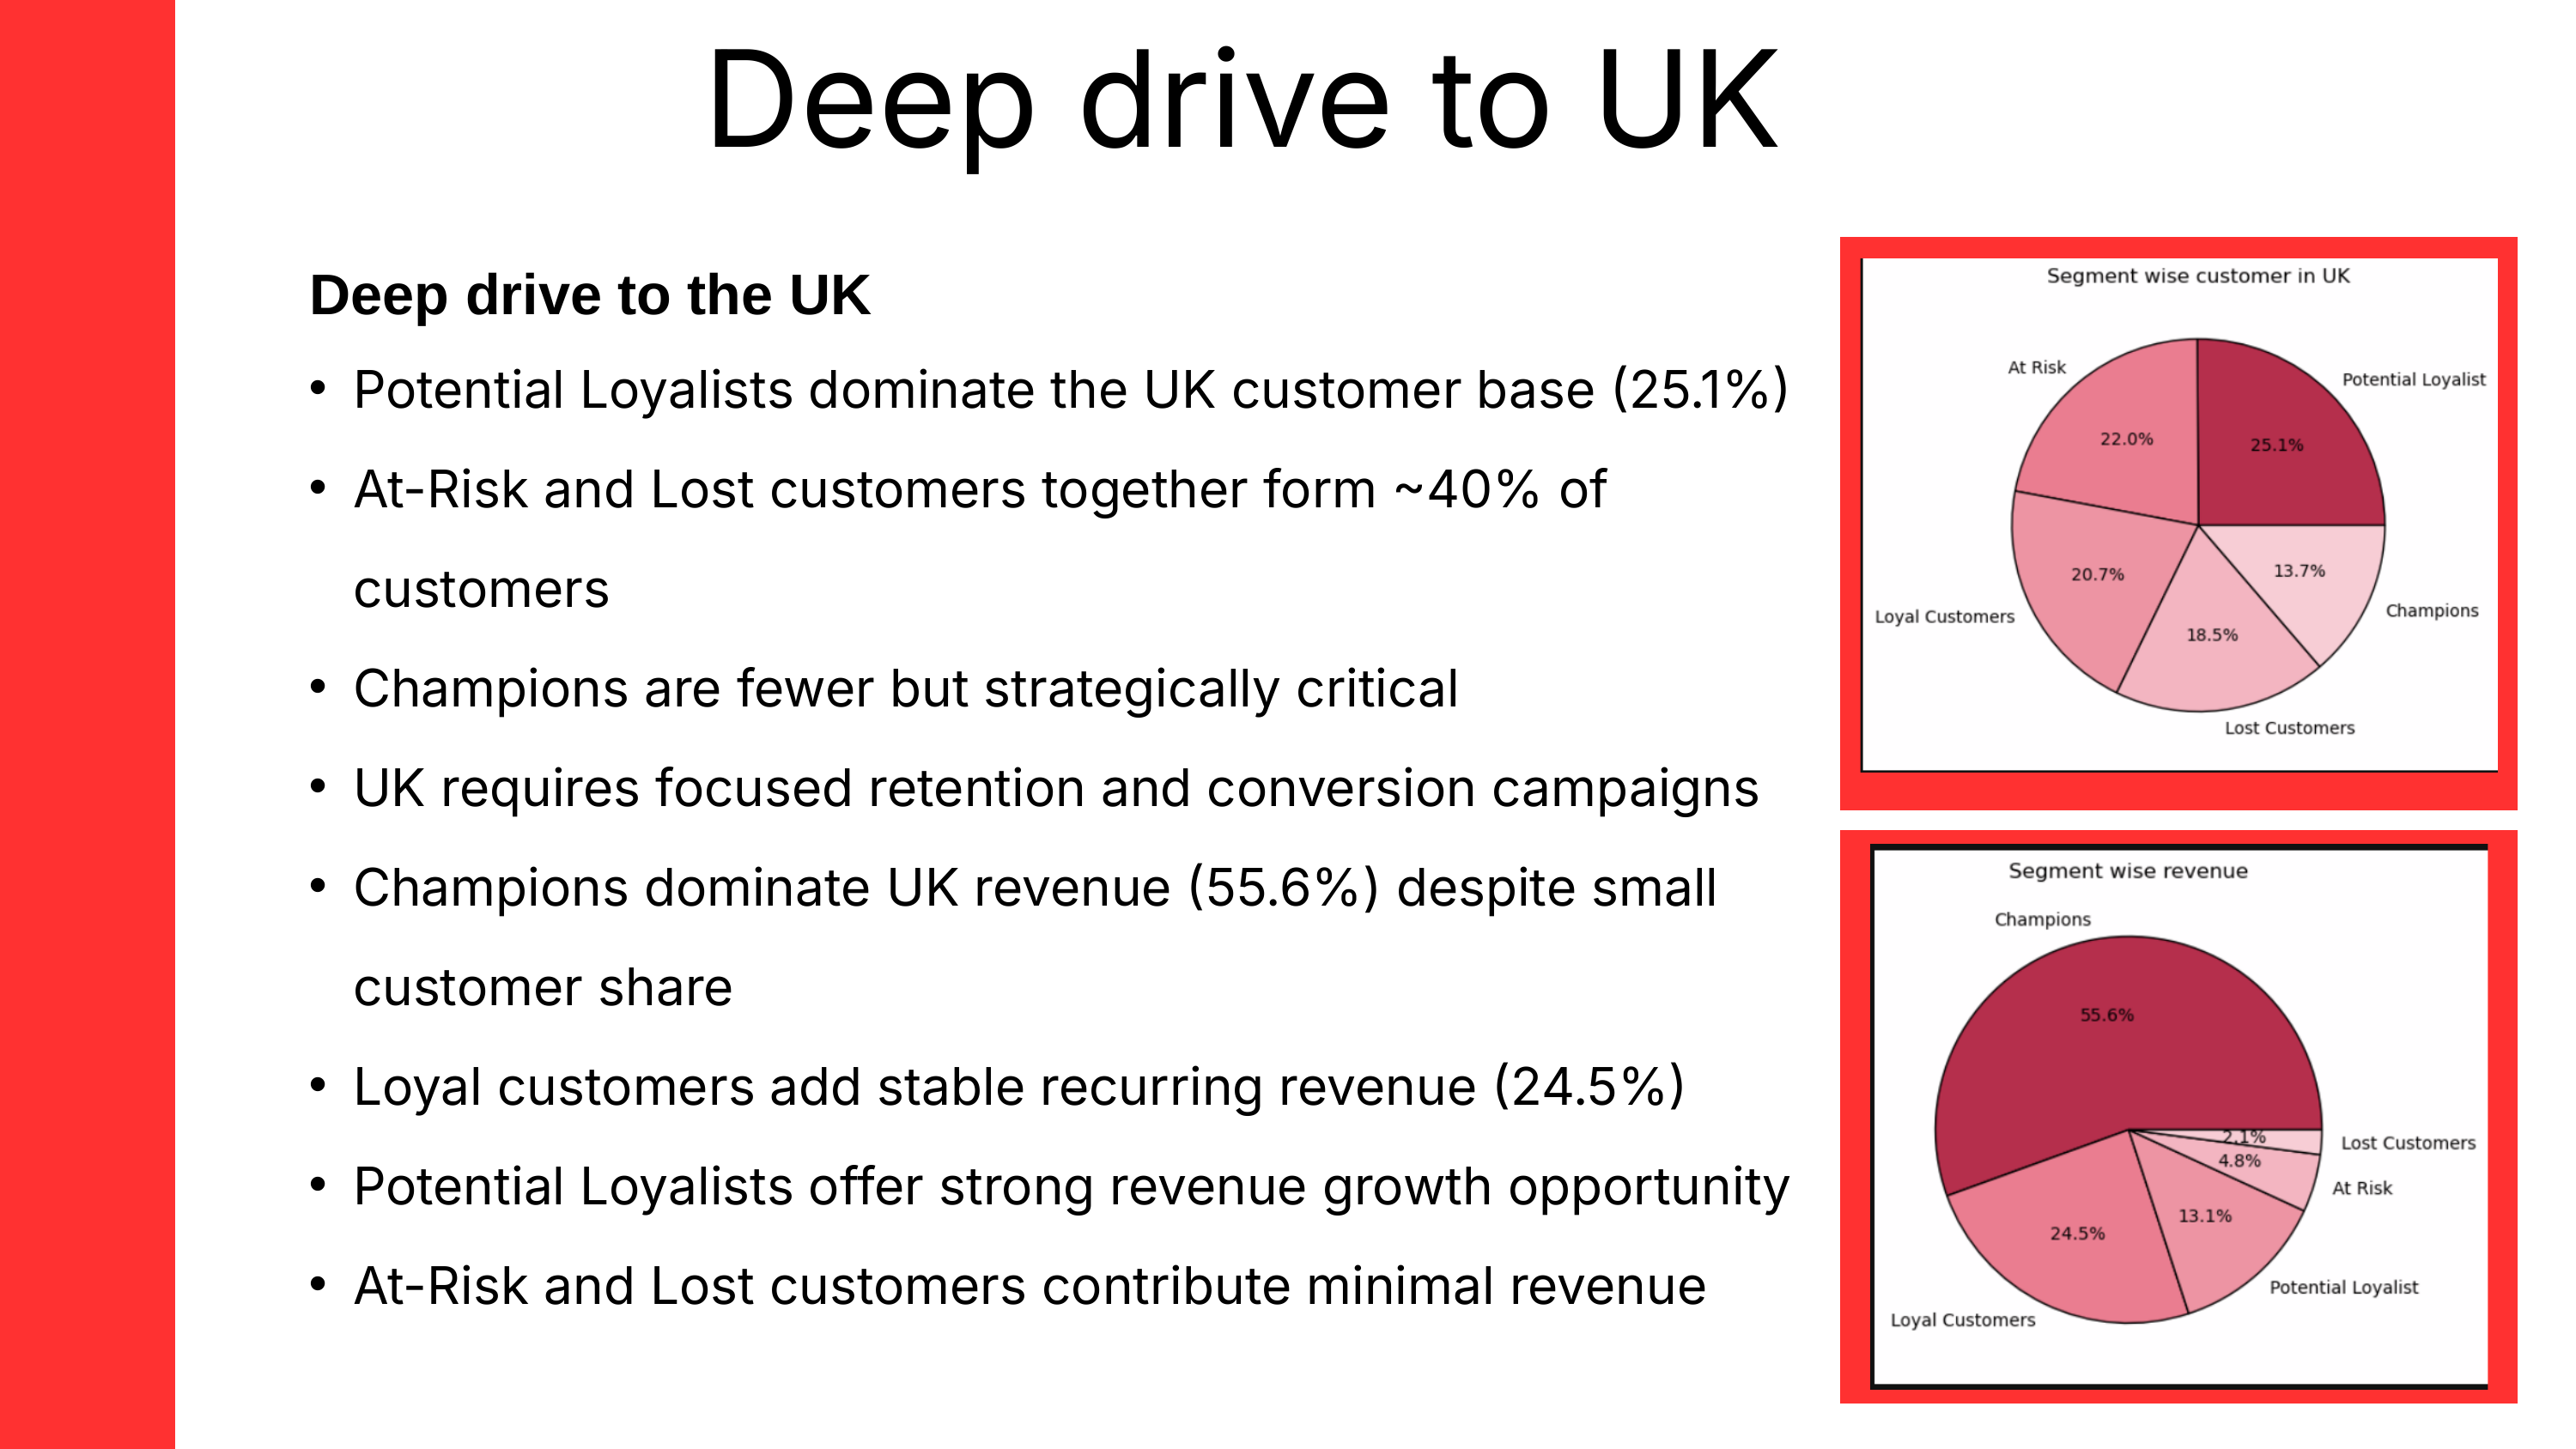

Deep drive to UK

Deep drive to the UK

Potential Loyalists dominate the UK customer base (25.1%)
At-Risk and Lost customers together form ~40% of customers
Champions are fewer but strategically critical
UK requires focused retention and conversion campaigns
Champions dominate UK revenue (55.6%) despite small customer share
Loyal customers add stable recurring revenue (24.5%)
Potential Loyalists offer strong revenue growth opportunity
At-Risk and Lost customers contribute minimal revenue